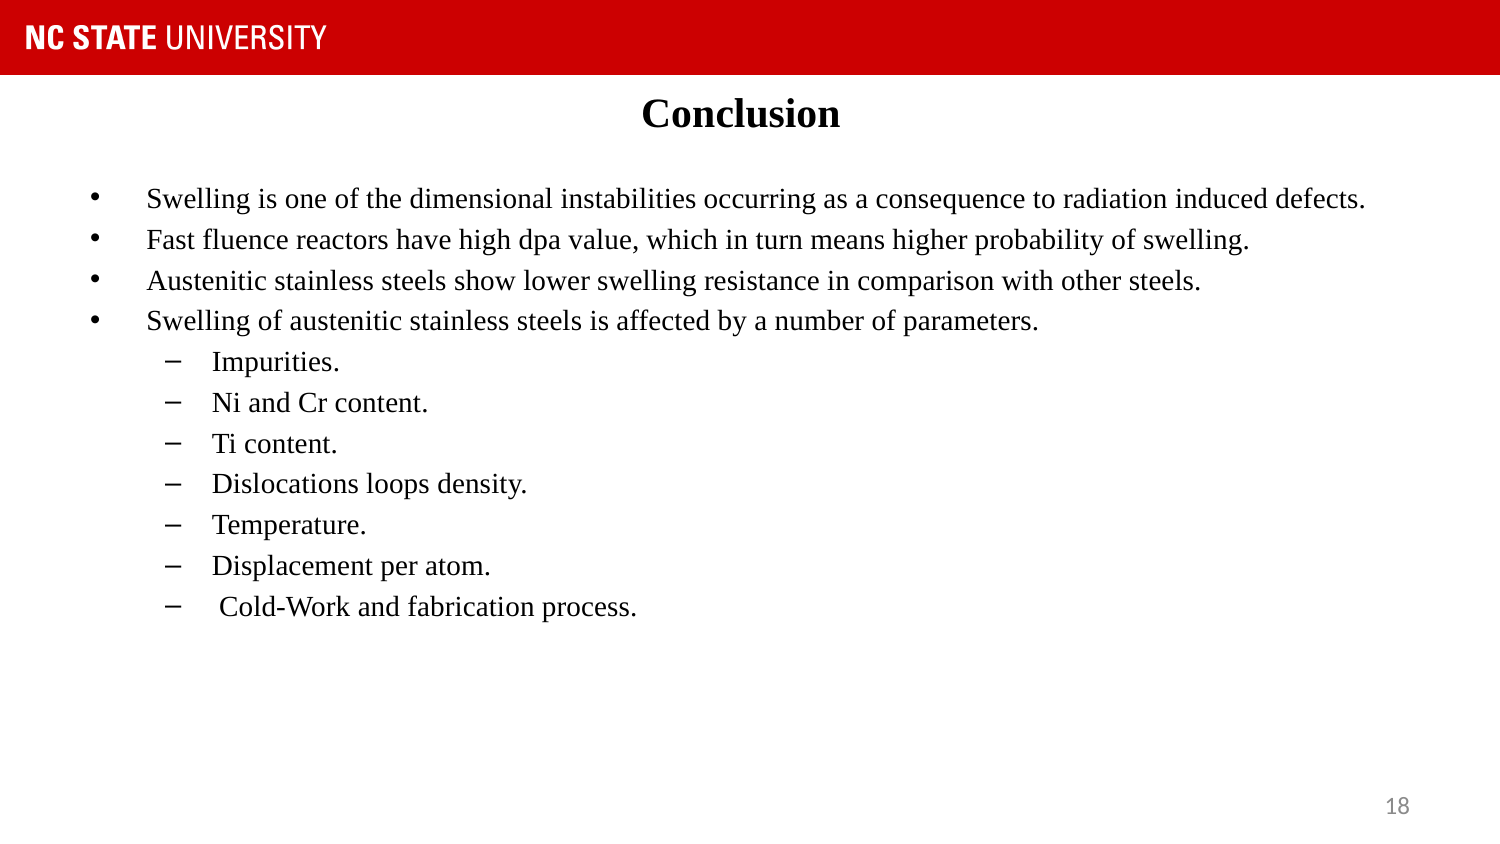

# Conclusion
Swelling is one of the dimensional instabilities occurring as a consequence to radiation induced defects.
Fast fluence reactors have high dpa value, which in turn means higher probability of swelling.
Austenitic stainless steels show lower swelling resistance in comparison with other steels.
Swelling of austenitic stainless steels is affected by a number of parameters.
Impurities.
Ni and Cr content.
Ti content.
Dislocations loops density.
Temperature.
Displacement per atom.
 Cold-Work and fabrication process.

18